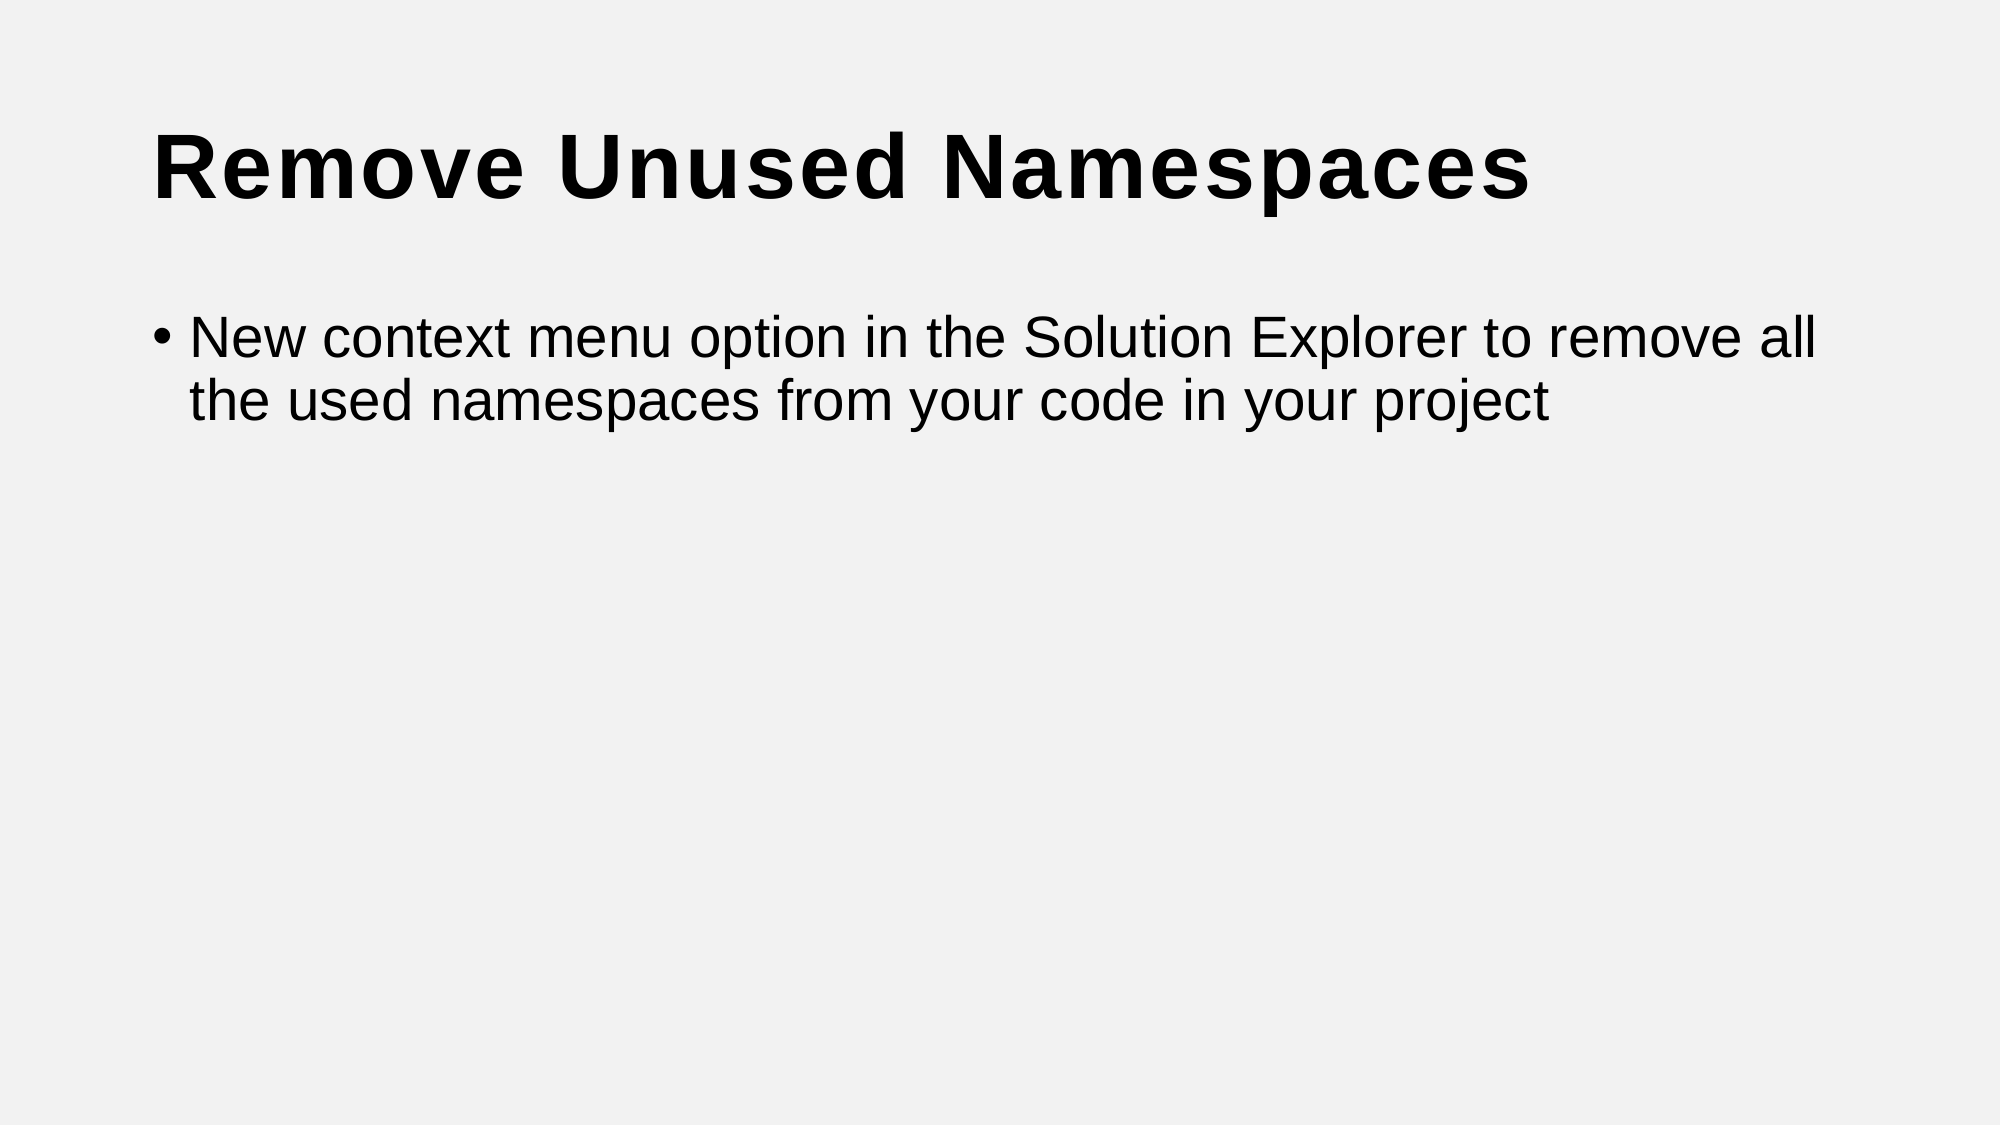

# Remove Unused Namespaces
New context menu option in the Solution Explorer to remove all the used namespaces from your code in your project